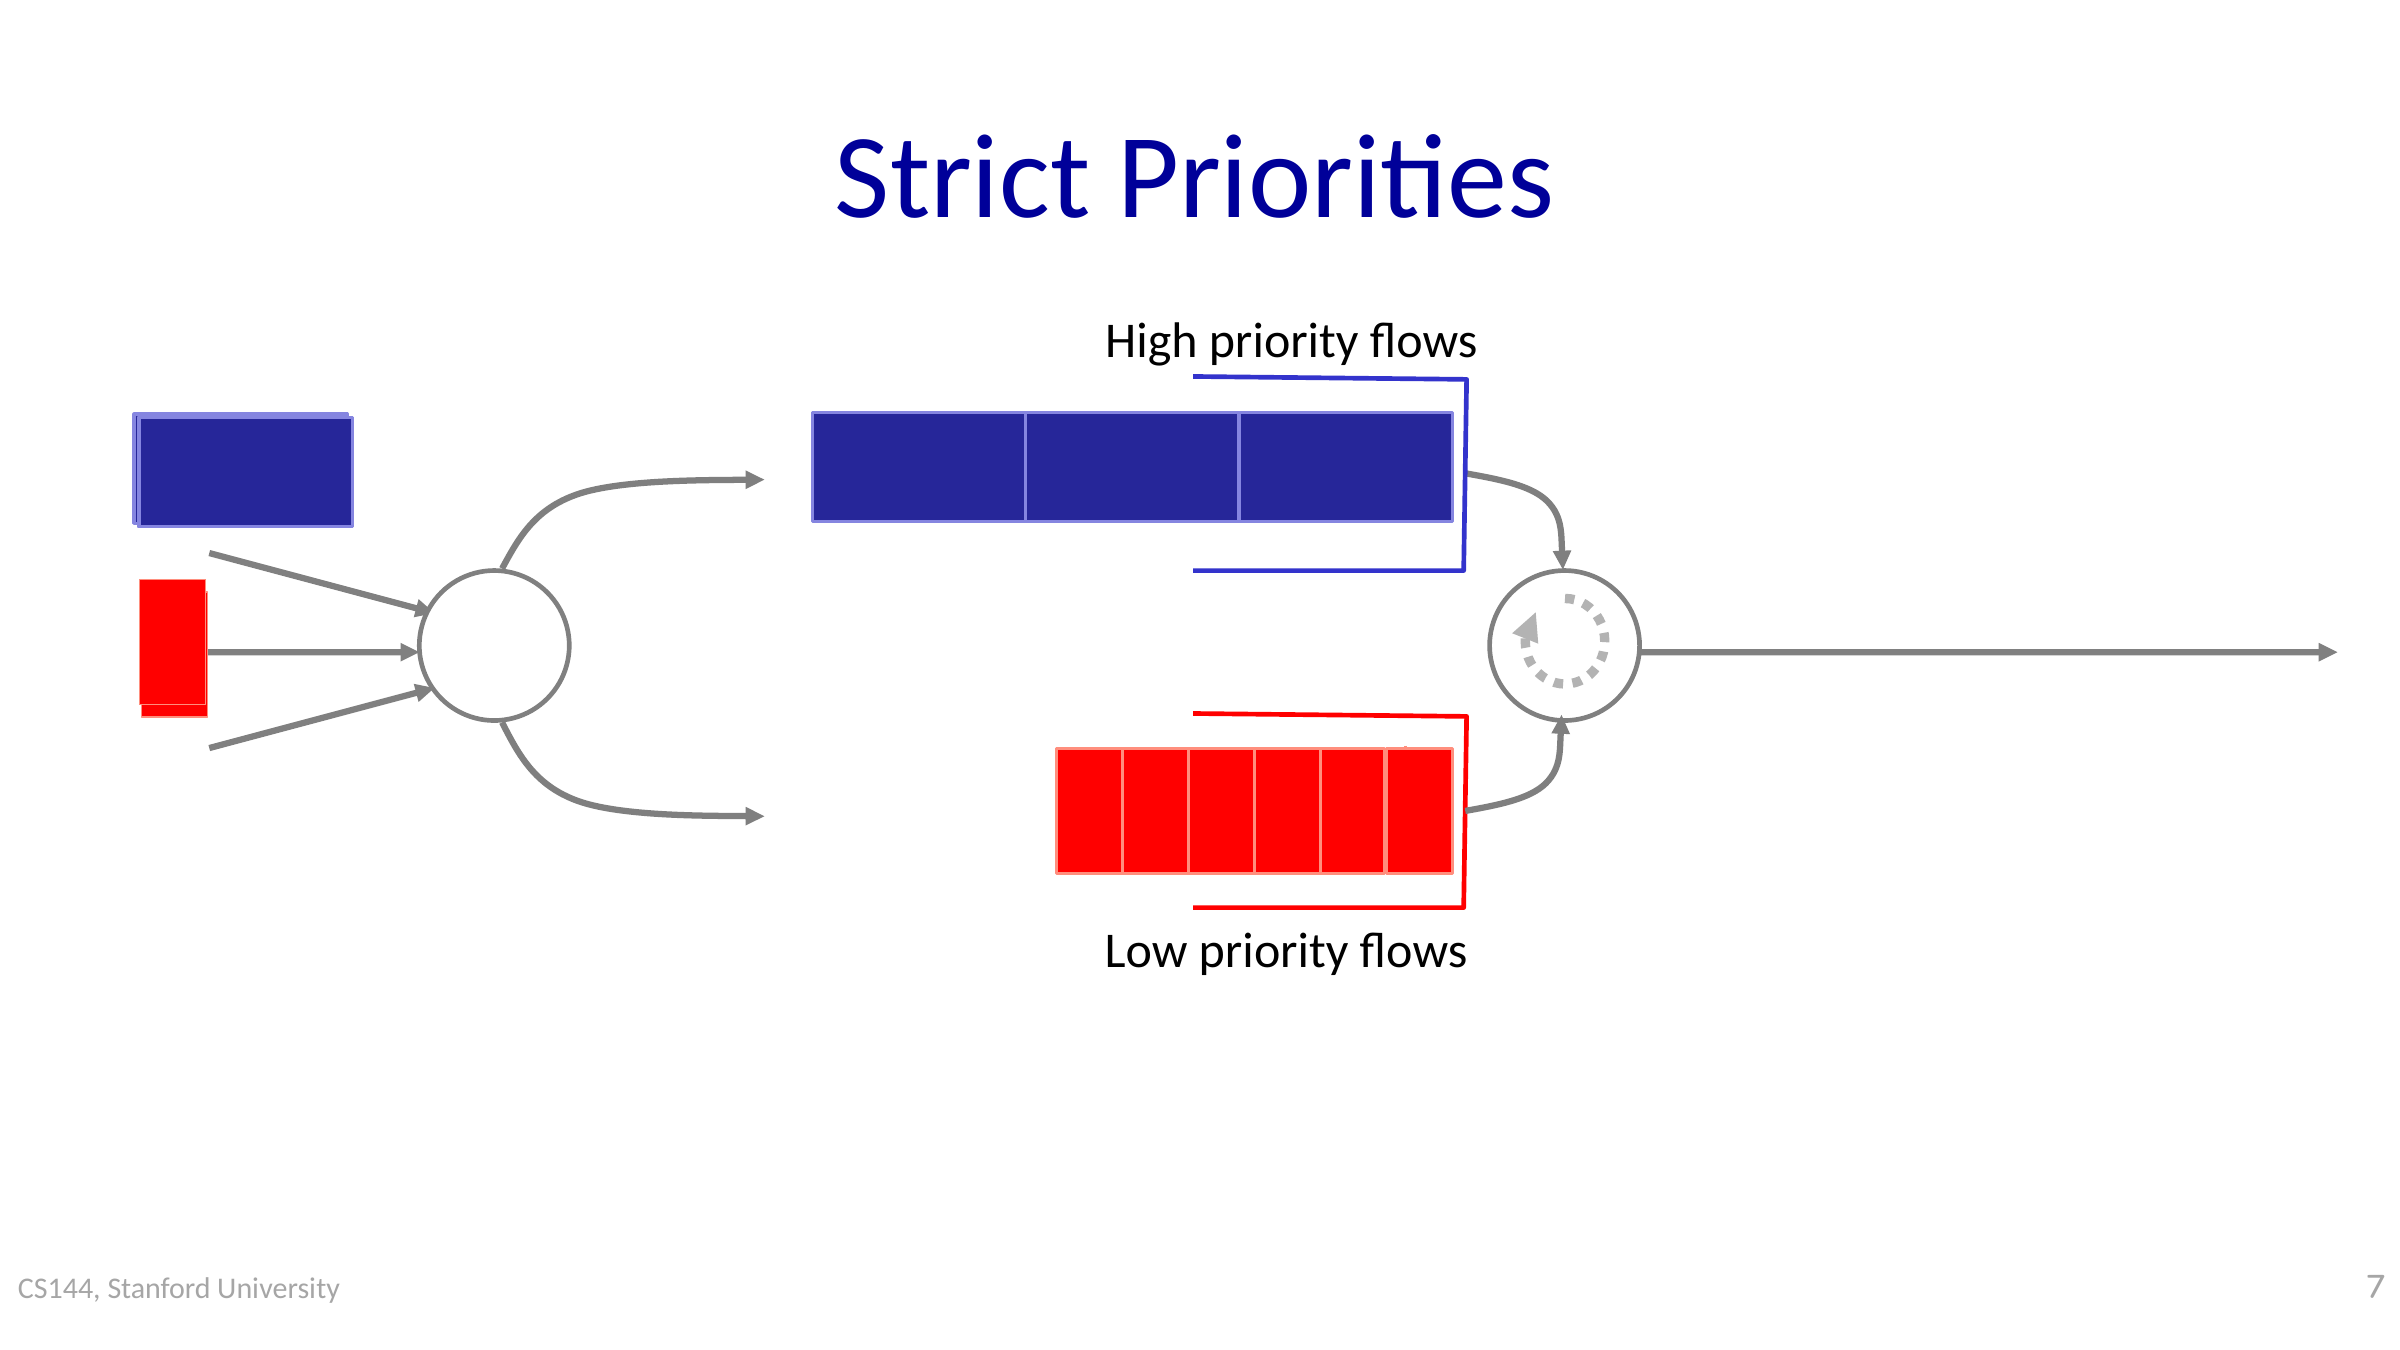

# Strict Priorities
High priority flows

Low priority flows
7